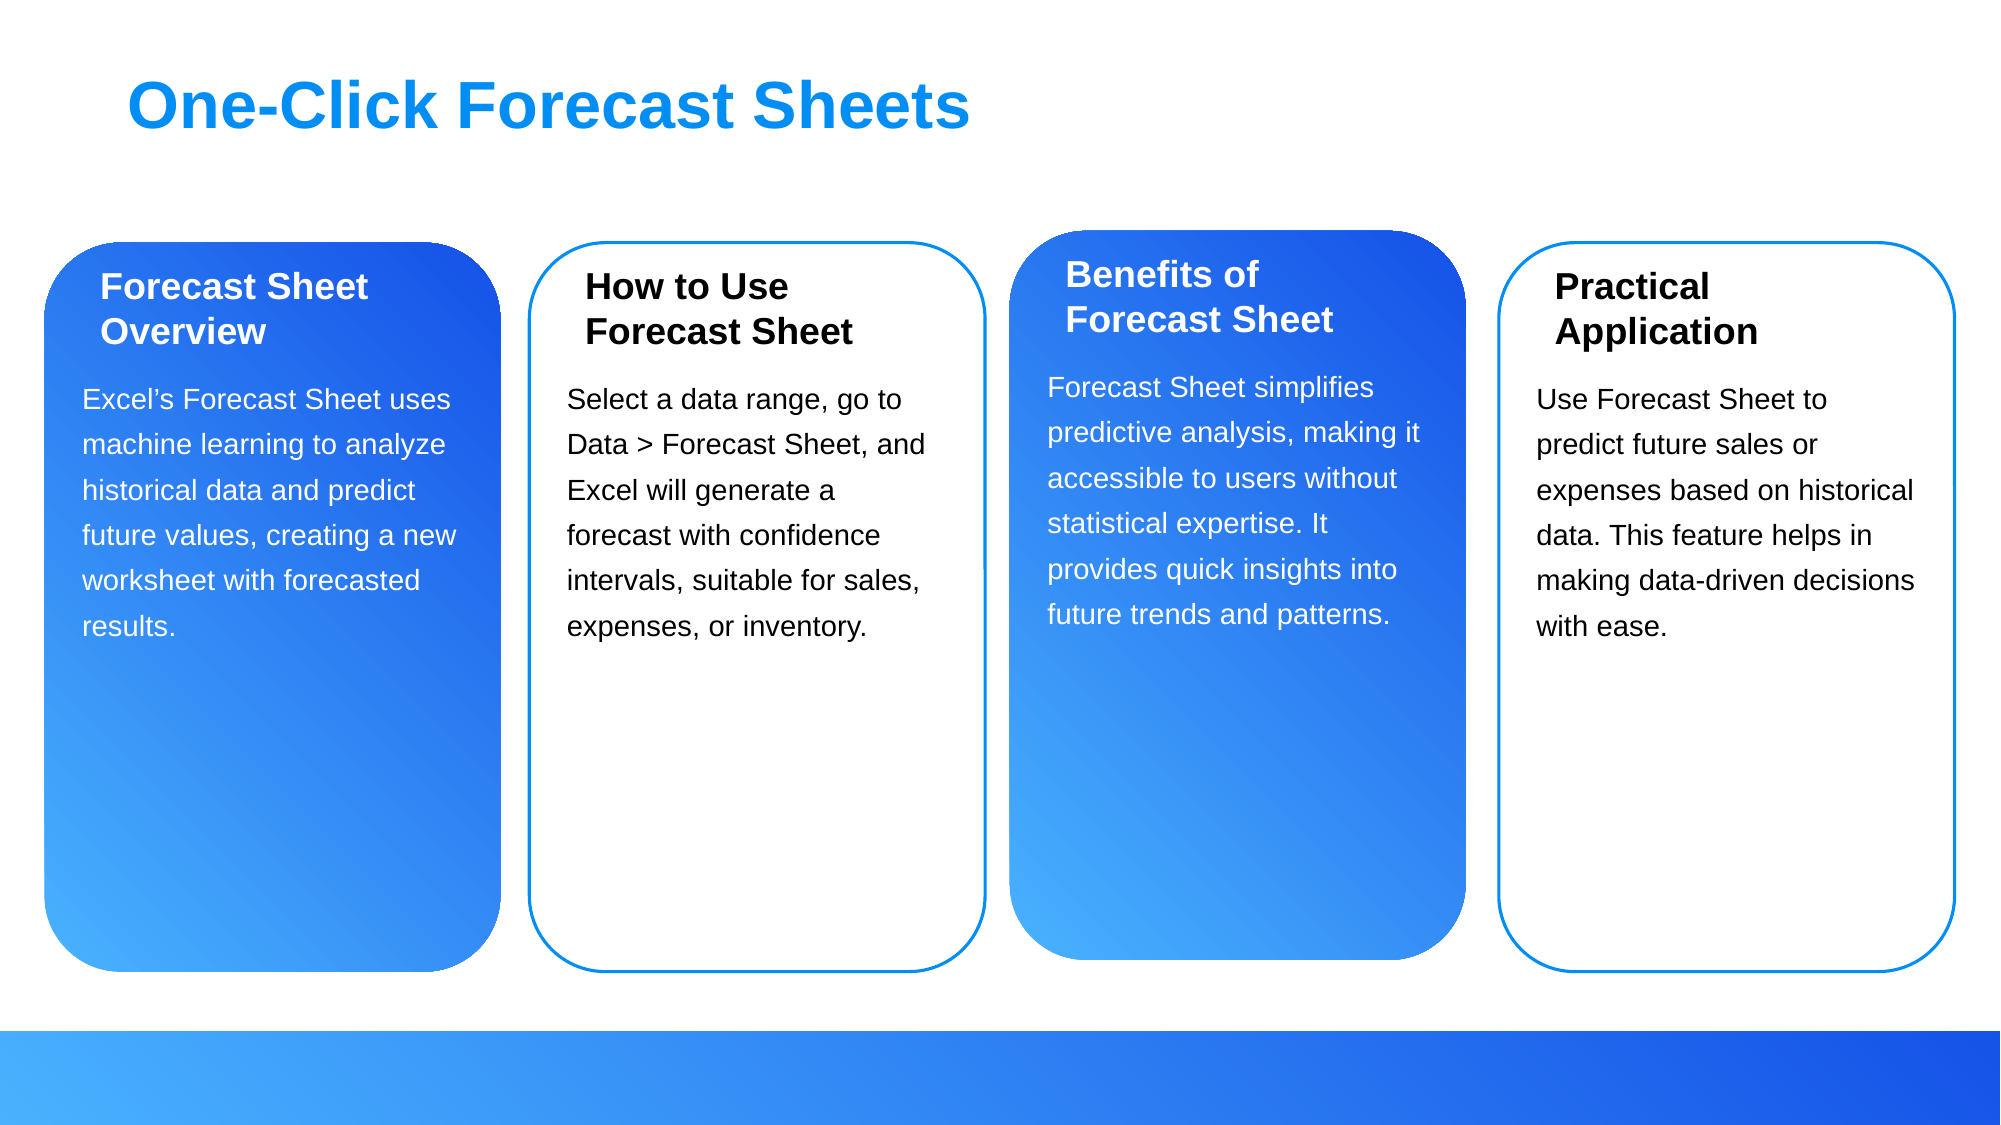

One-Click Forecast Sheets

Benefits of Forecast Sheet

Forecast Sheet Overview
How to Use Forecast Sheet
Practical Application
Forecast Sheet simplifies predictive analysis, making it accessible to users without statistical expertise. It provides quick insights into future trends and patterns.
Excel’s Forecast Sheet uses machine learning to analyze historical data and predict future values, creating a new worksheet with forecasted results.
Select a data range, go to Data > Forecast Sheet, and Excel will generate a forecast with confidence intervals, suitable for sales, expenses, or inventory.
Use Forecast Sheet to predict future sales or expenses based on historical data. This feature helps in making data-driven decisions with ease.